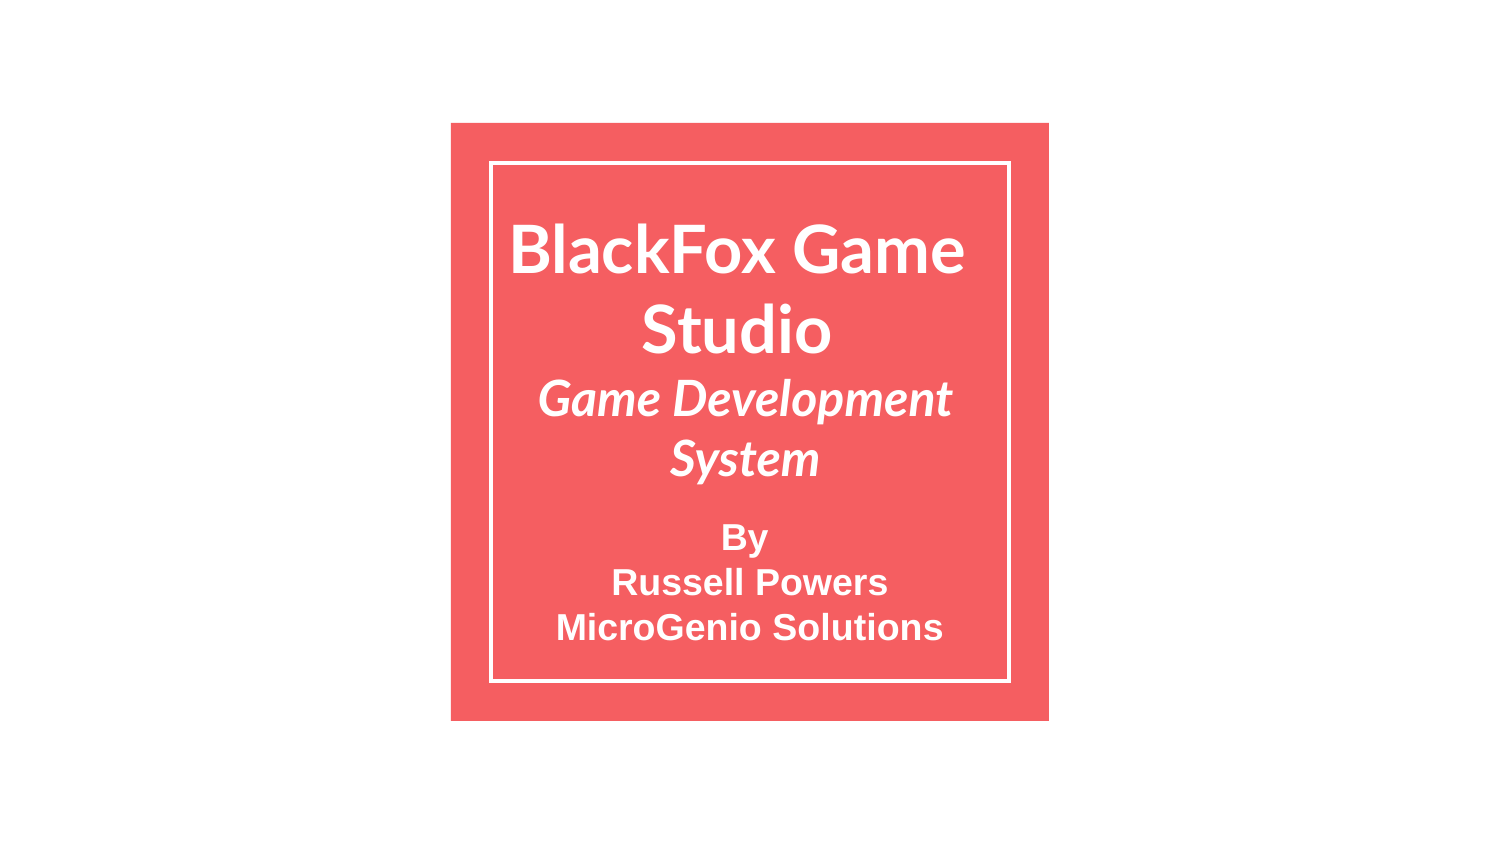

# BlackFox Game
Studio
Game Development System

By
Russell Powers
MicroGenio Solutions